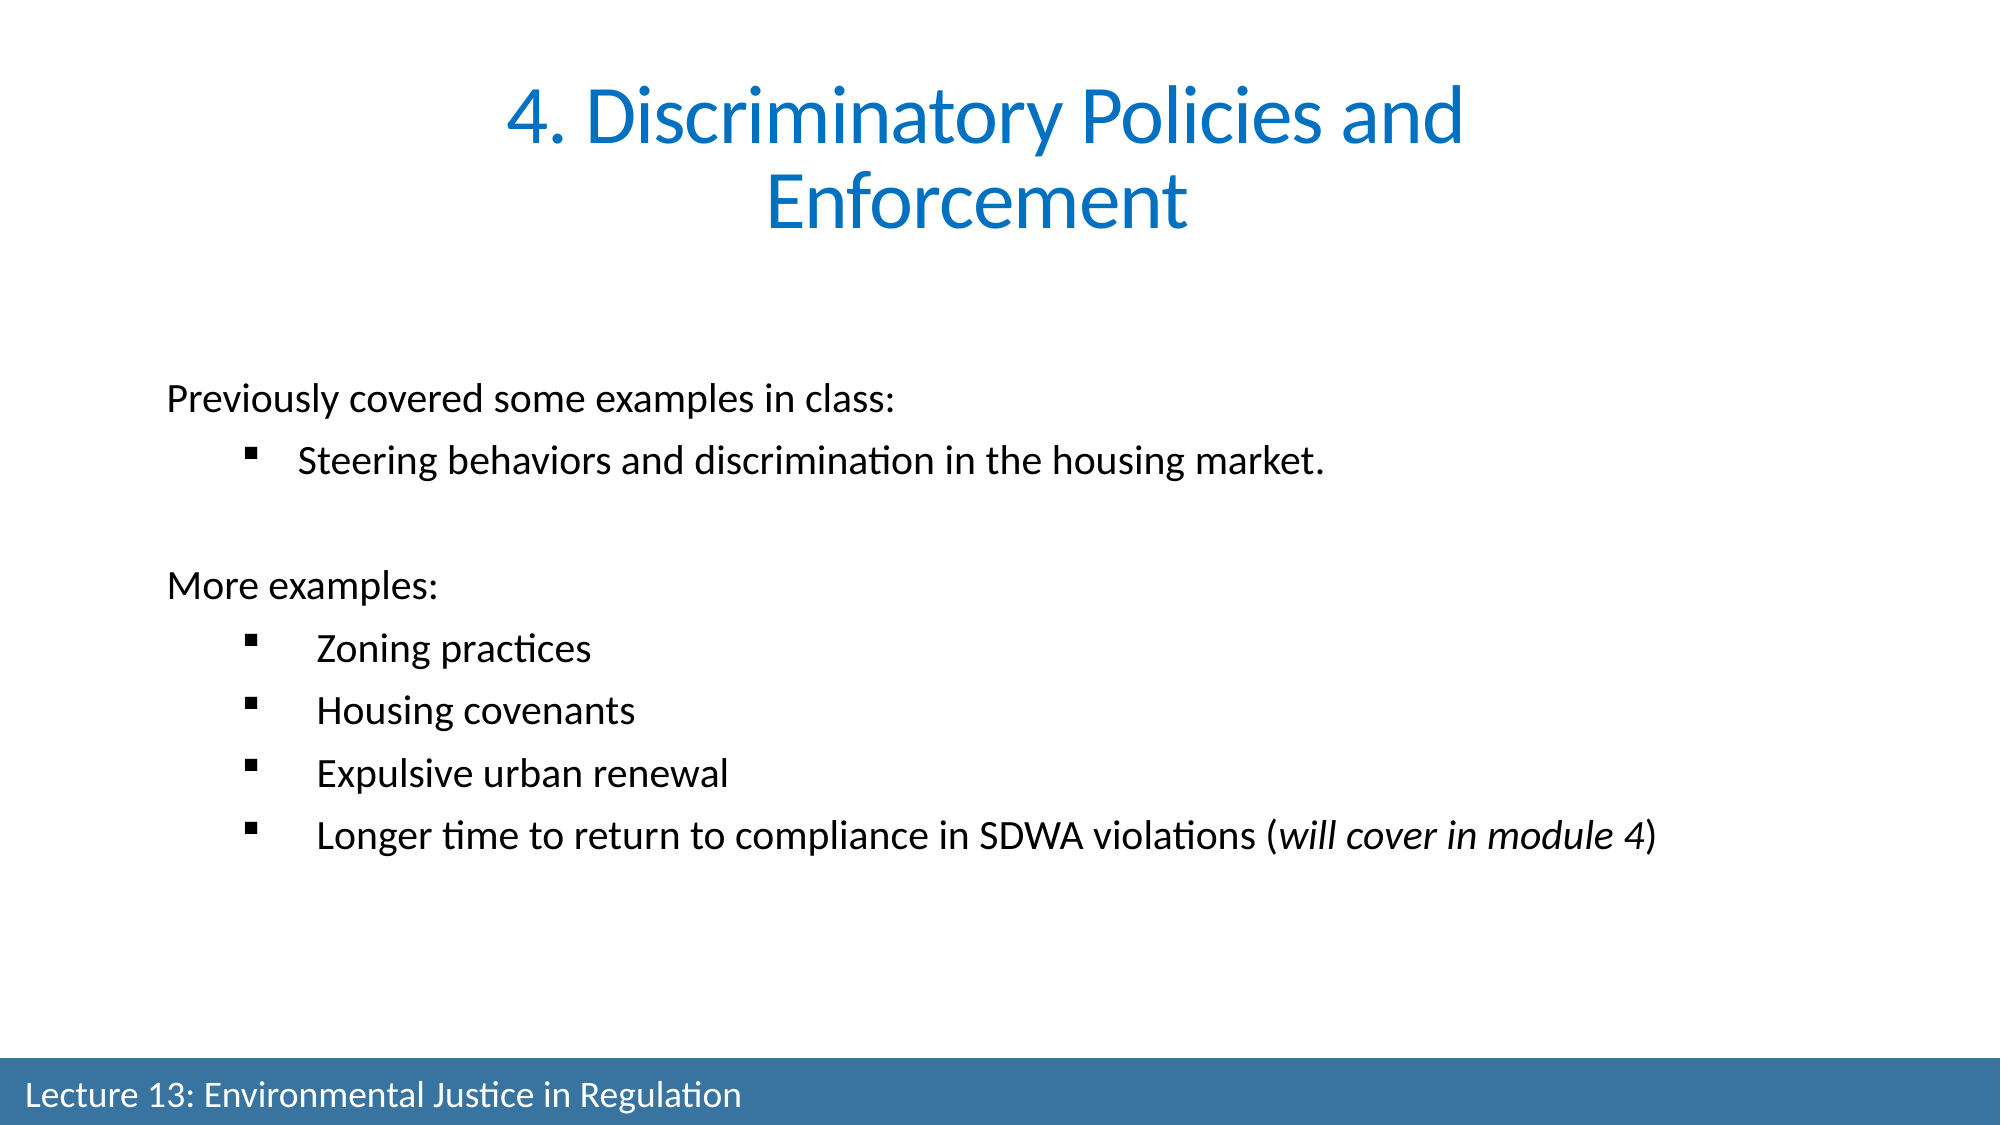

4. Discriminatory Policies and Enforcement
Previously covered some examples in class:
Steering behaviors and discrimination in the housing market.

More examples:
Zoning practices
Housing covenants
Expulsive urban renewal
Longer time to return to compliance in SDWA violations (will cover in module 4)